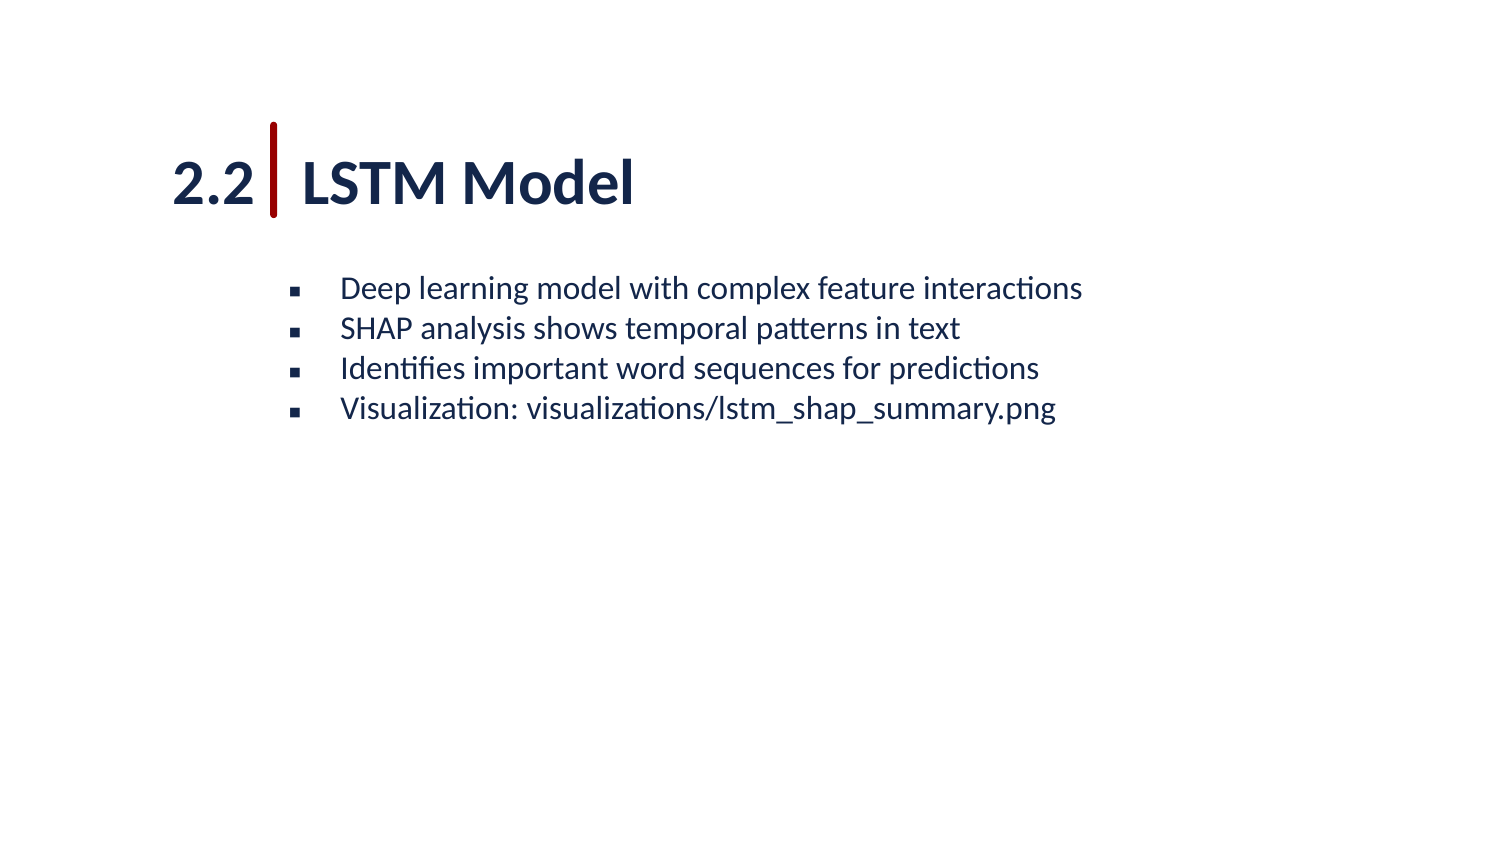

2.2
LSTM Model
Deep learning model with complex feature interactions
SHAP analysis shows temporal patterns in text
Identifies important word sequences for predictions
Visualization: visualizations/lstm_shap_summary.png